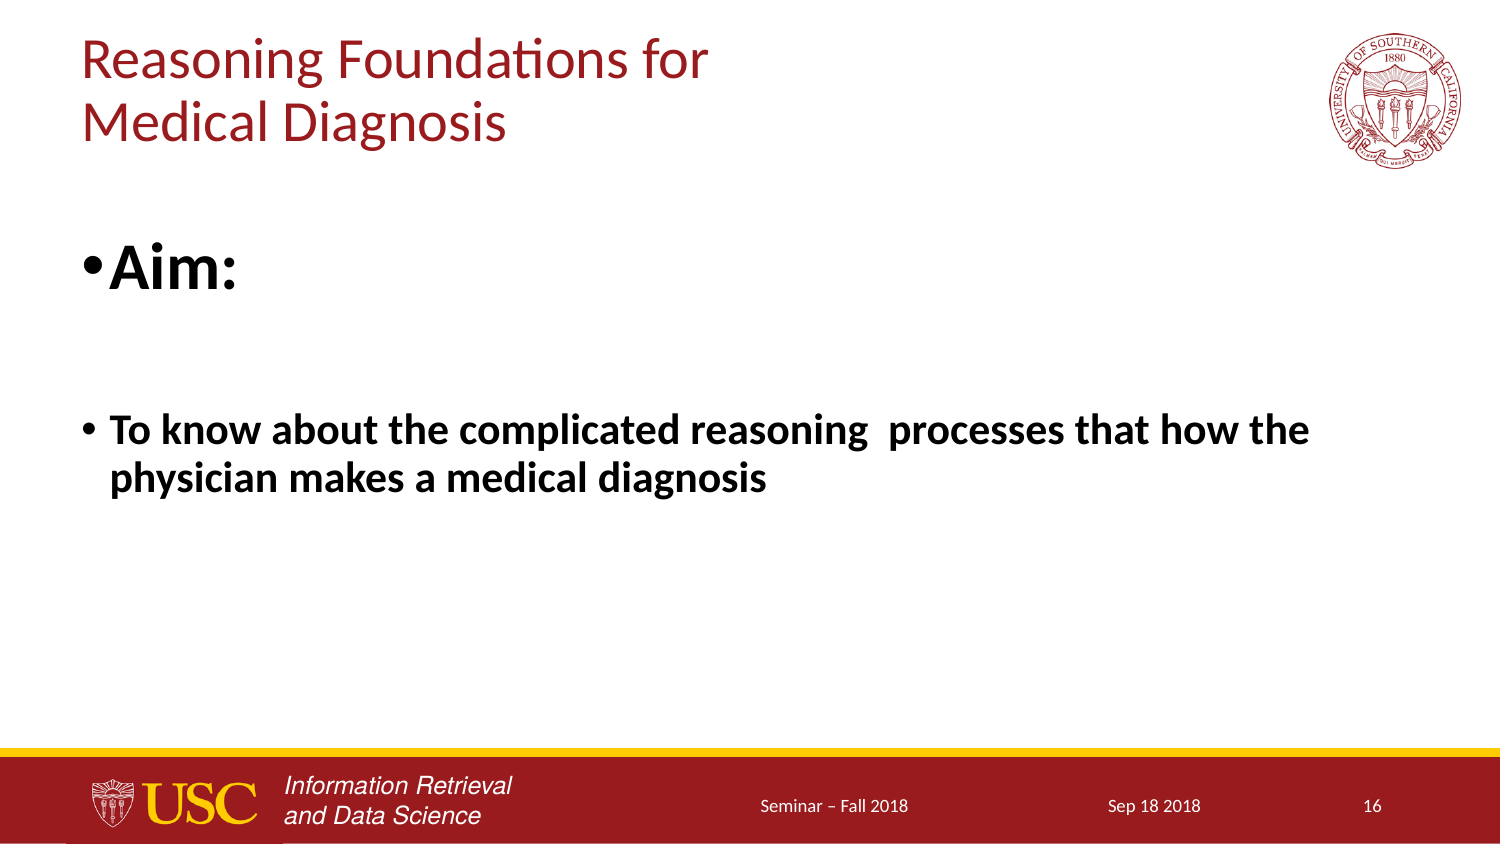

# Reasoning Foundations for Medical Diagnosis
Aim:

To know about the complicated reasoning  processes that how the physician makes a medical diagnosis
Seminar – Fall 2018
Sep 18 2018
16